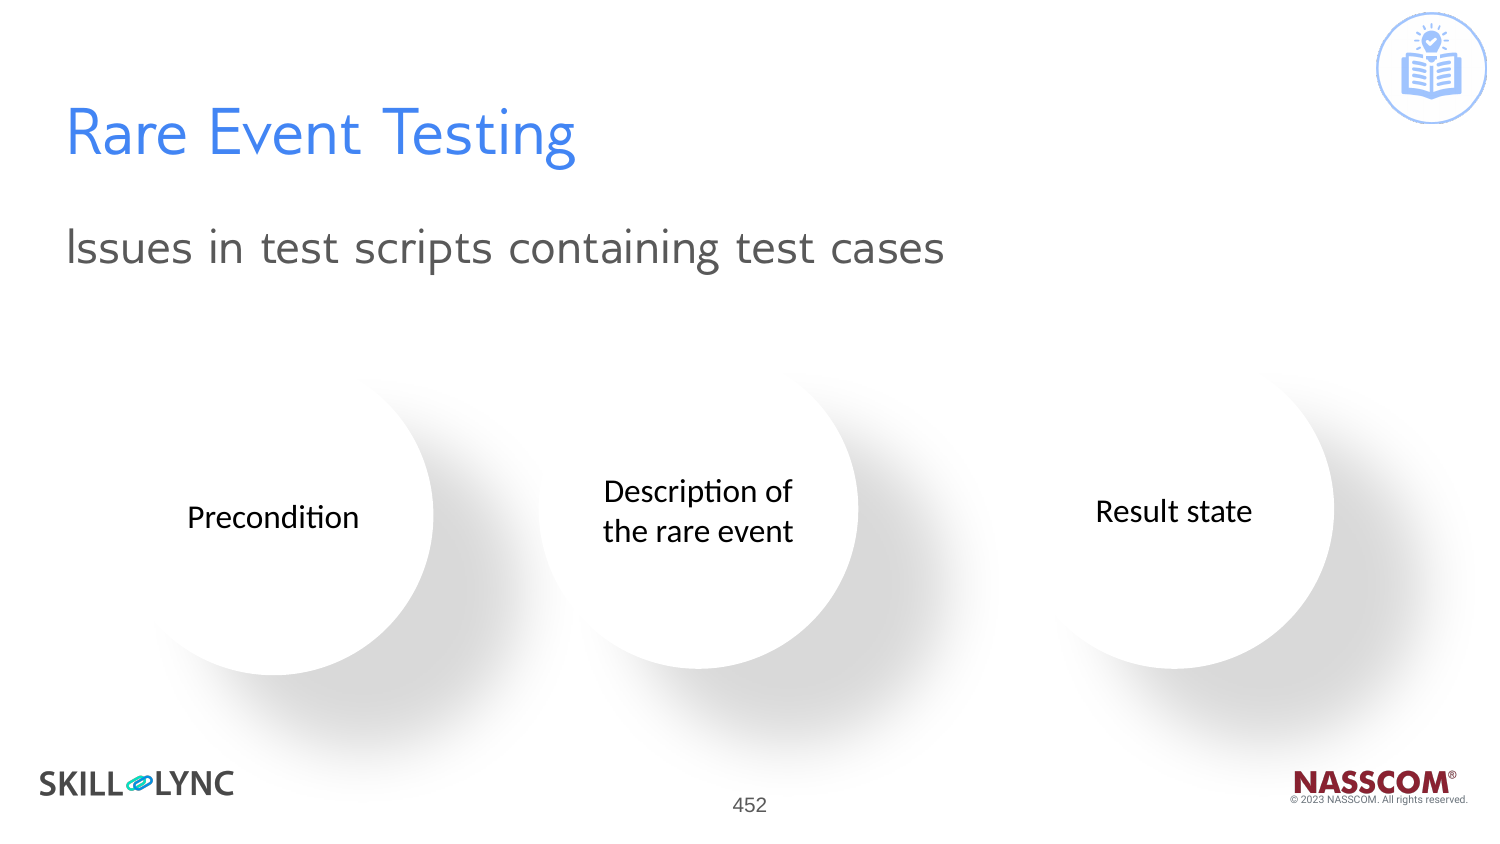

# Rare Event Testing
Issues in test scripts containing test cases
Description of the rare event
Result state
Precondition
452